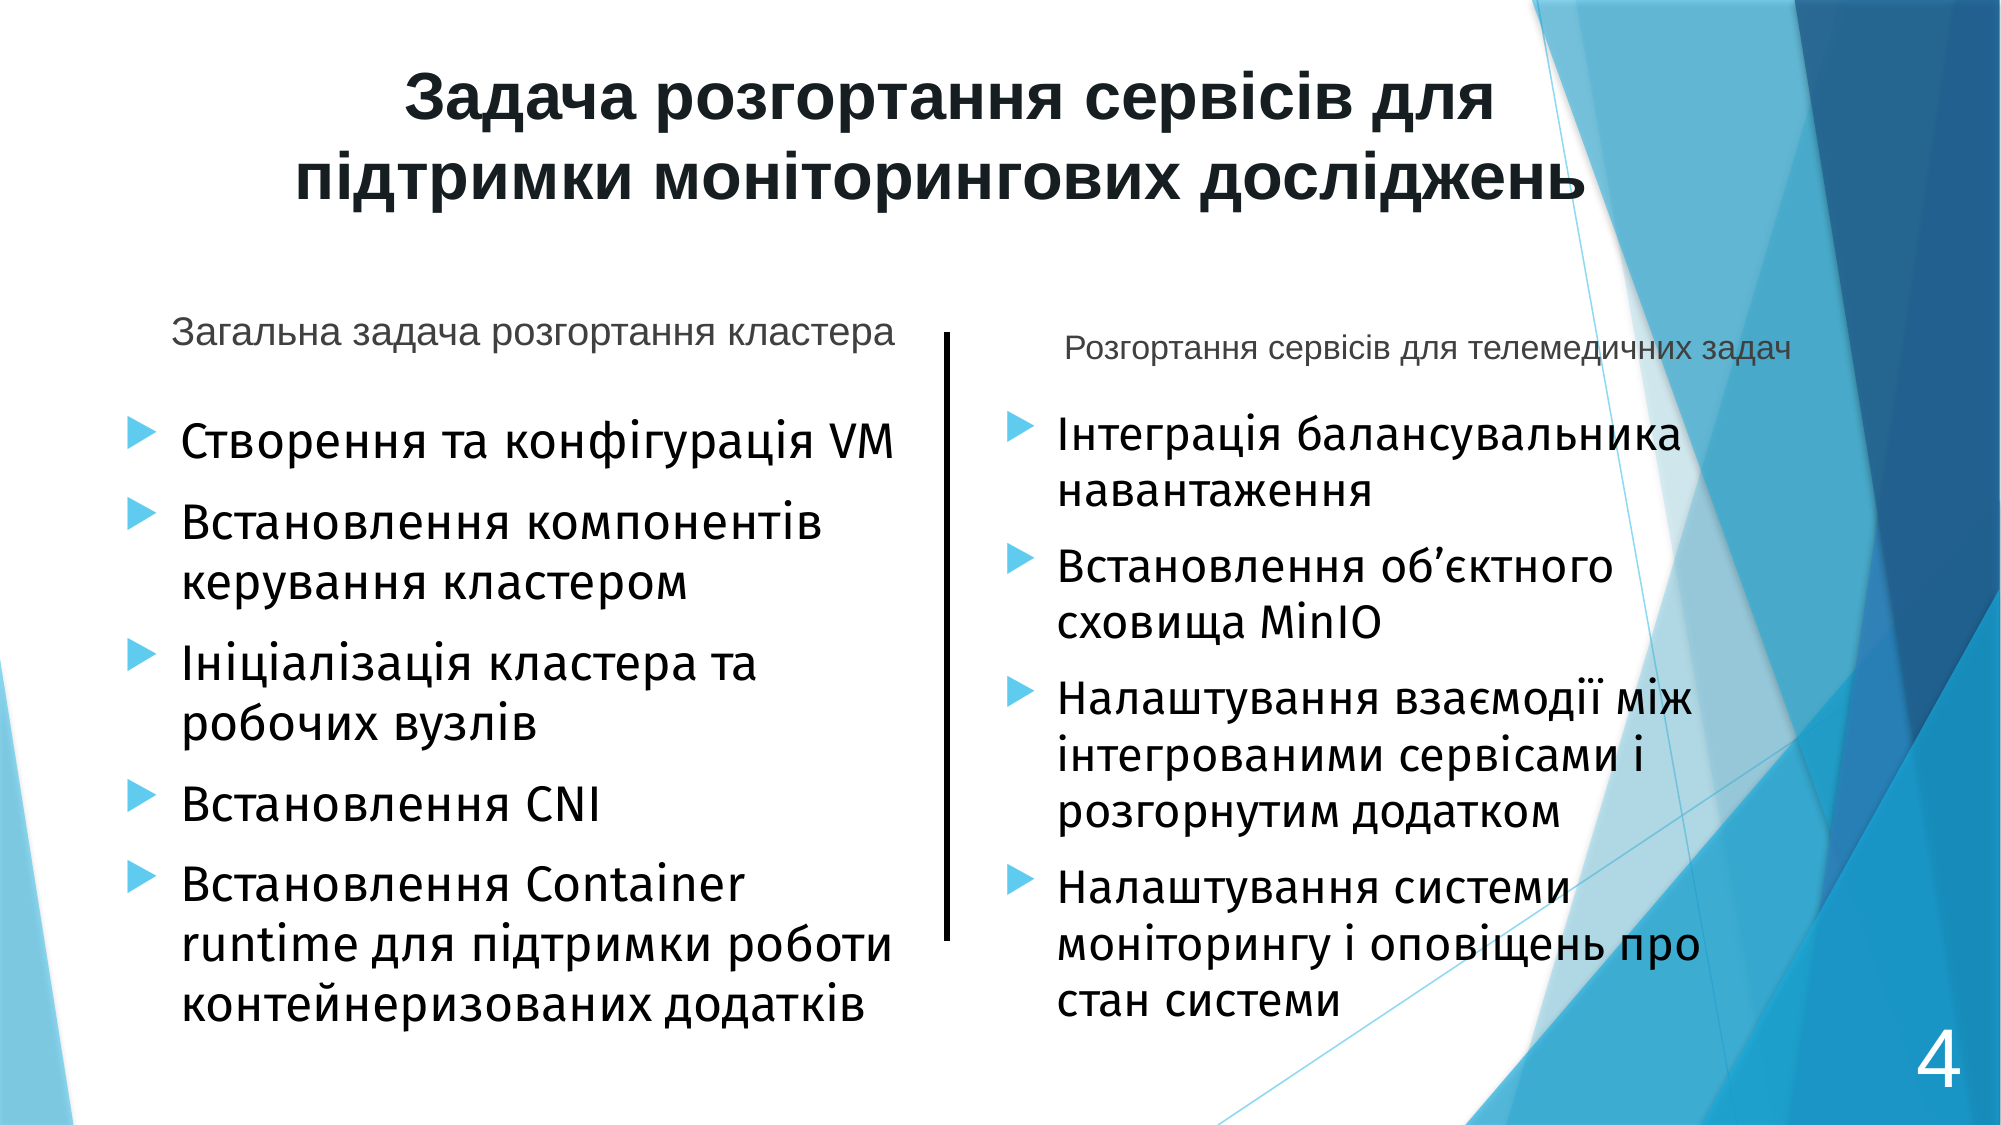

# Задача розгортання сервісів для підтримки моніторингових досліджень

Загальна задача розгортання кластера
Розгортання сервісів для телемедичних задач
Інтеграція балансувальника навантаження
Встановлення об’єктного сховища MinIO
Налаштування взаємодії між інтегрованими сервісами і розгорнутим додатком
Налаштування системи моніторингу і оповіщень про стан системи

Створення та конфігурація VM
Встановлення компонентів керування кластером
Ініціалізація кластера та робочих вузлів
Встановлення CNI
Встановлення Container runtime для підтримки роботи контейнеризованих додатків

4